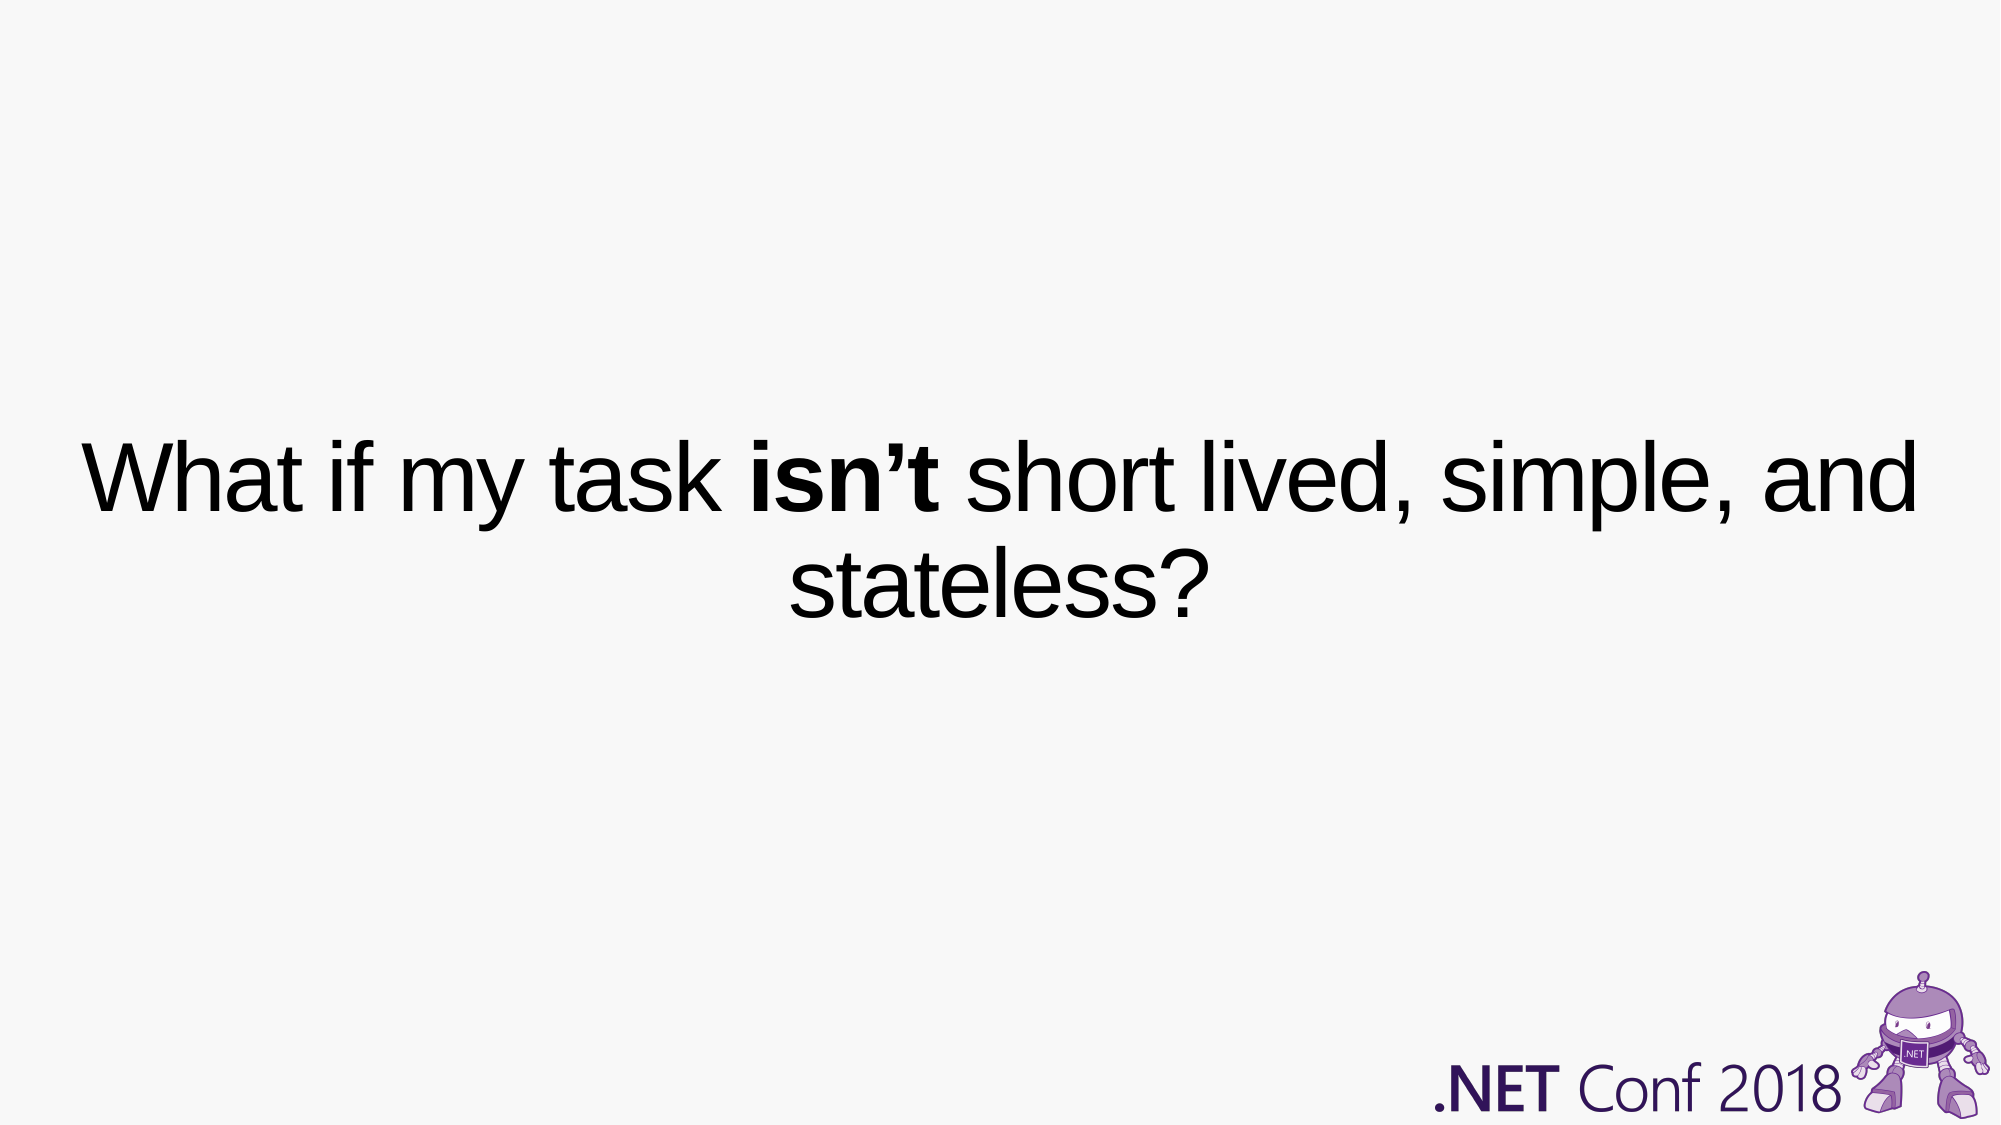

# What if my task isn’t short lived, simple, and stateless?